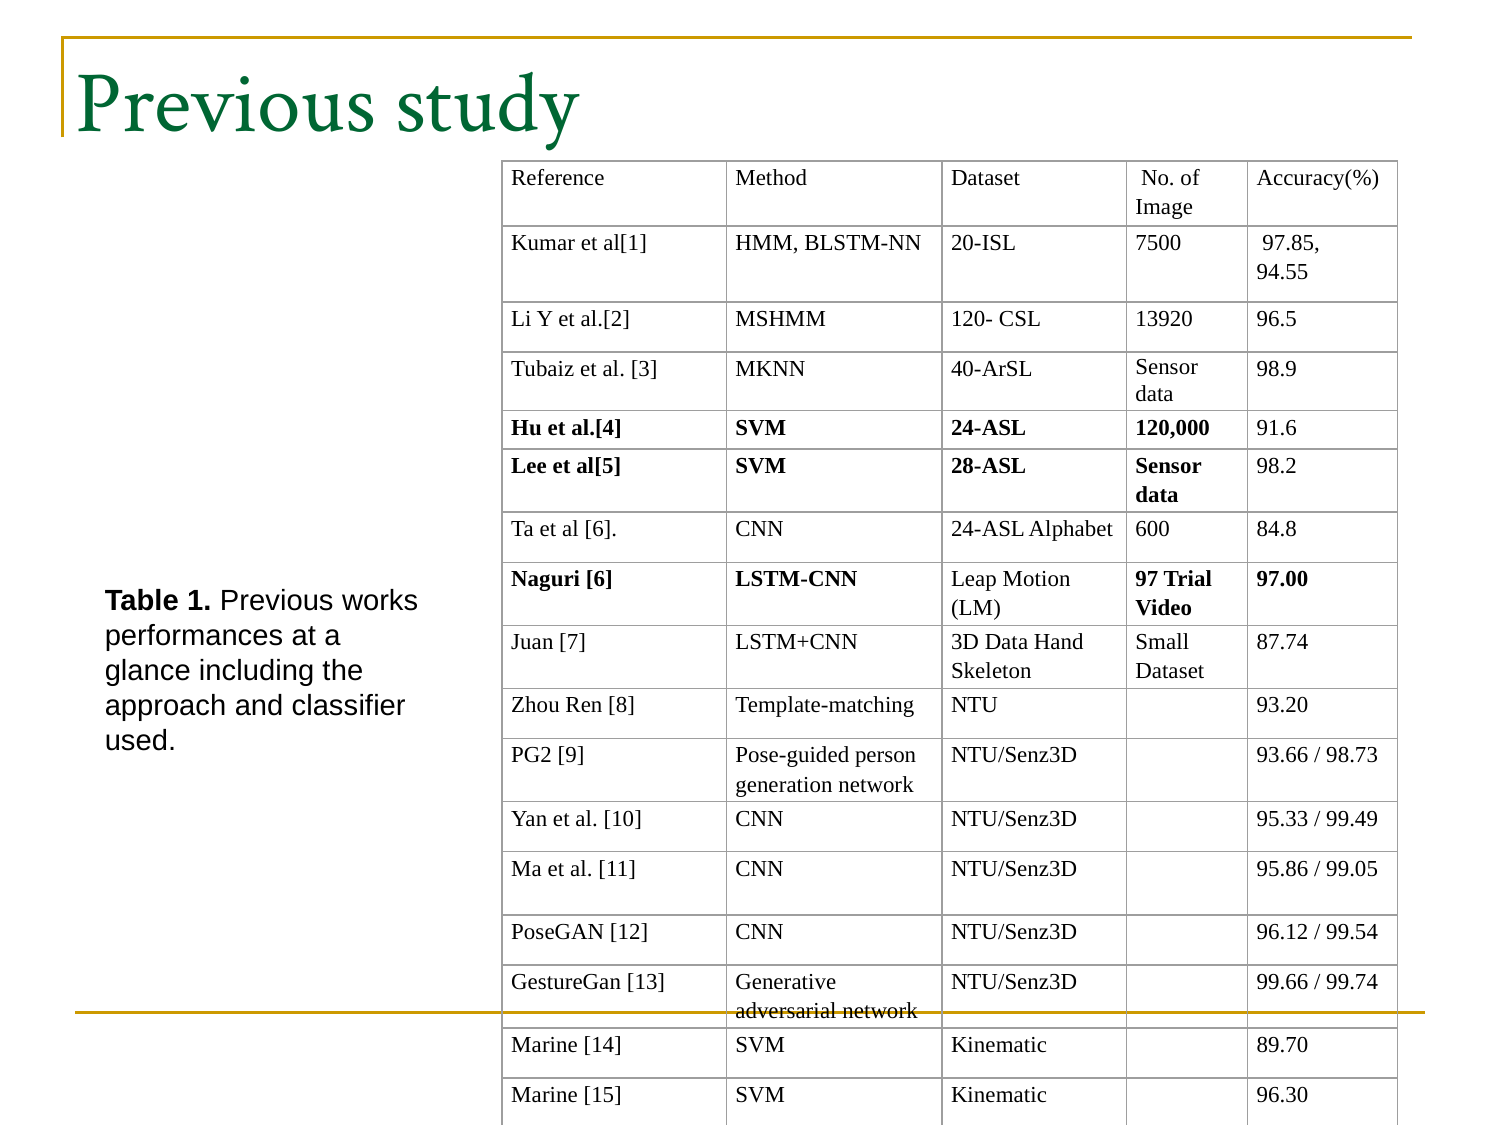

# Previous study
| Reference | Method | Dataset | No. of Image | Accuracy(%) |
| --- | --- | --- | --- | --- |
| Kumar et al[1] | HMM, BLSTM-NN | 20-ISL | 7500 | 97.85, 94.55 |
| Li Y et al.[2] | MSHMM | 120- CSL | 13920 | 96.5 |
| Tubaiz et al. [3] | MKNN | 40-ArSL | Sensor data | 98.9 |
| Hu et al.[4] | SVM | 24-ASL | 120,000 | 91.6 |
| Lee et al[5] | SVM | 28-ASL | Sensor data | 98.2 |
| Ta et al [6]. | CNN | 24-ASL Alphabet | 600 | 84.8 |
| Naguri [6] | LSTM-CNN | Leap Motion (LM) | 97 Trial Video | 97.00 |
| Juan [7] | LSTM+CNN | 3D Data Hand Skeleton | Small Dataset | 87.74 |
| Zhou Ren [8] | Template-matching | NTU |  | 93.20 |
| PG2 [9] | Pose-guided person generation network | NTU/Senz3D |  | 93.66 / 98.73 |
| Yan et al. [10] | CNN | NTU/Senz3D |  | 95.33 / 99.49 |
| Ma et al. [11] | CNN | NTU/Senz3D |  | 95.86 / 99.05 |
| PoseGAN [12] | CNN | NTU/Senz3D |  | 96.12 / 99.54 |
| GestureGan [13] | Generative adversarial network | NTU/Senz3D |  | 99.66 / 99.74 |
| Marine [14] | SVM | Kinematic |  | 89.70 |
| Marine [15] | SVM | Kinematic |  | 96.30 |
Table 1. Previous works performances at a glance including the approach and classifier used.